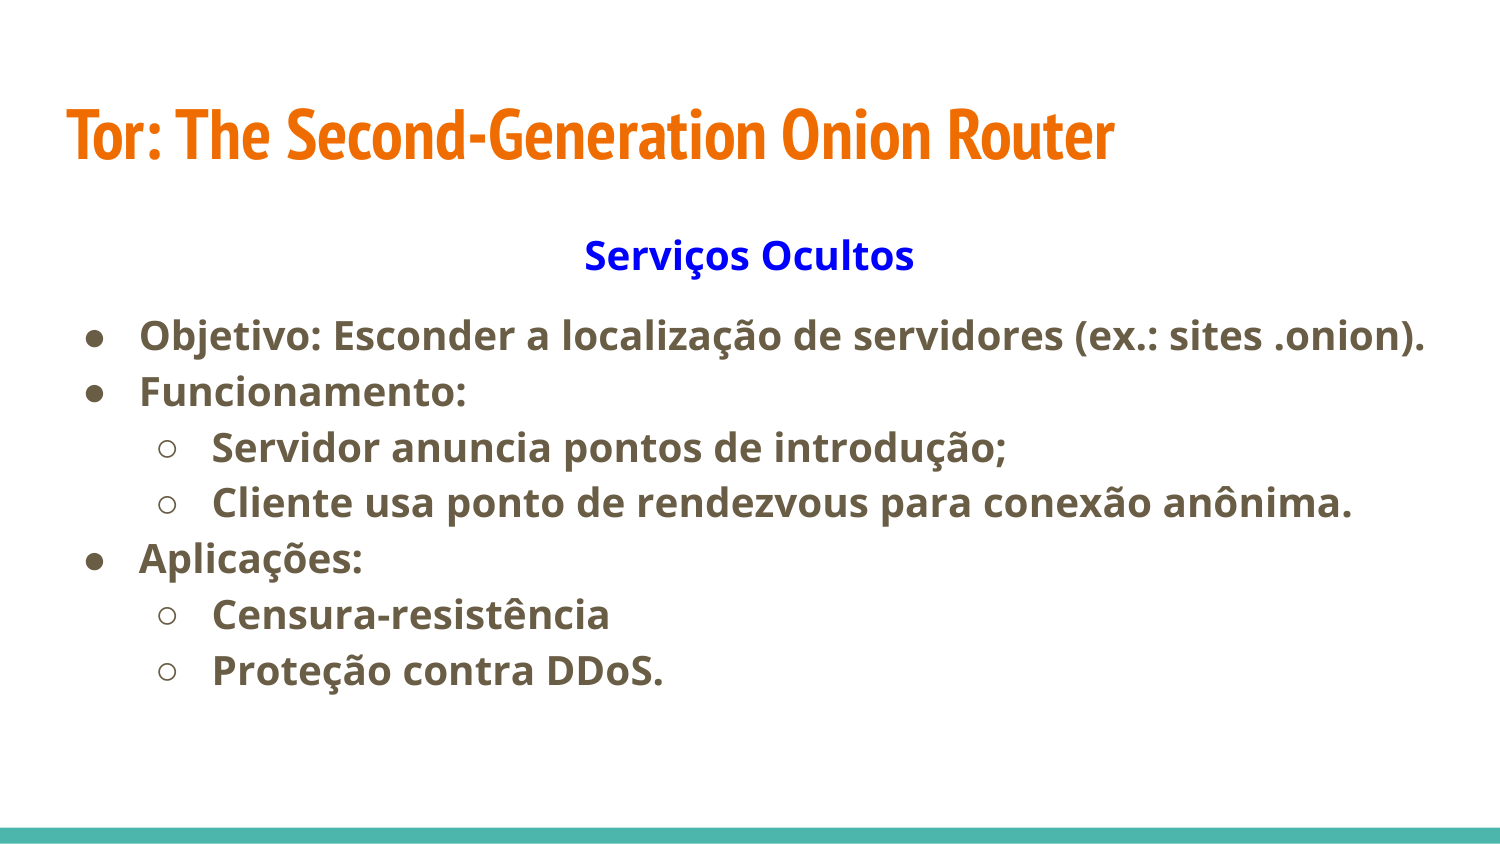

# Tor: The Second-Generation Onion Router
Serviços Ocultos
Objetivo: Esconder a localização de servidores (ex.: sites .onion).
Funcionamento:
Servidor anuncia pontos de introdução;
Cliente usa ponto de rendezvous para conexão anônima.
Aplicações:
Censura-resistência
Proteção contra DDoS.